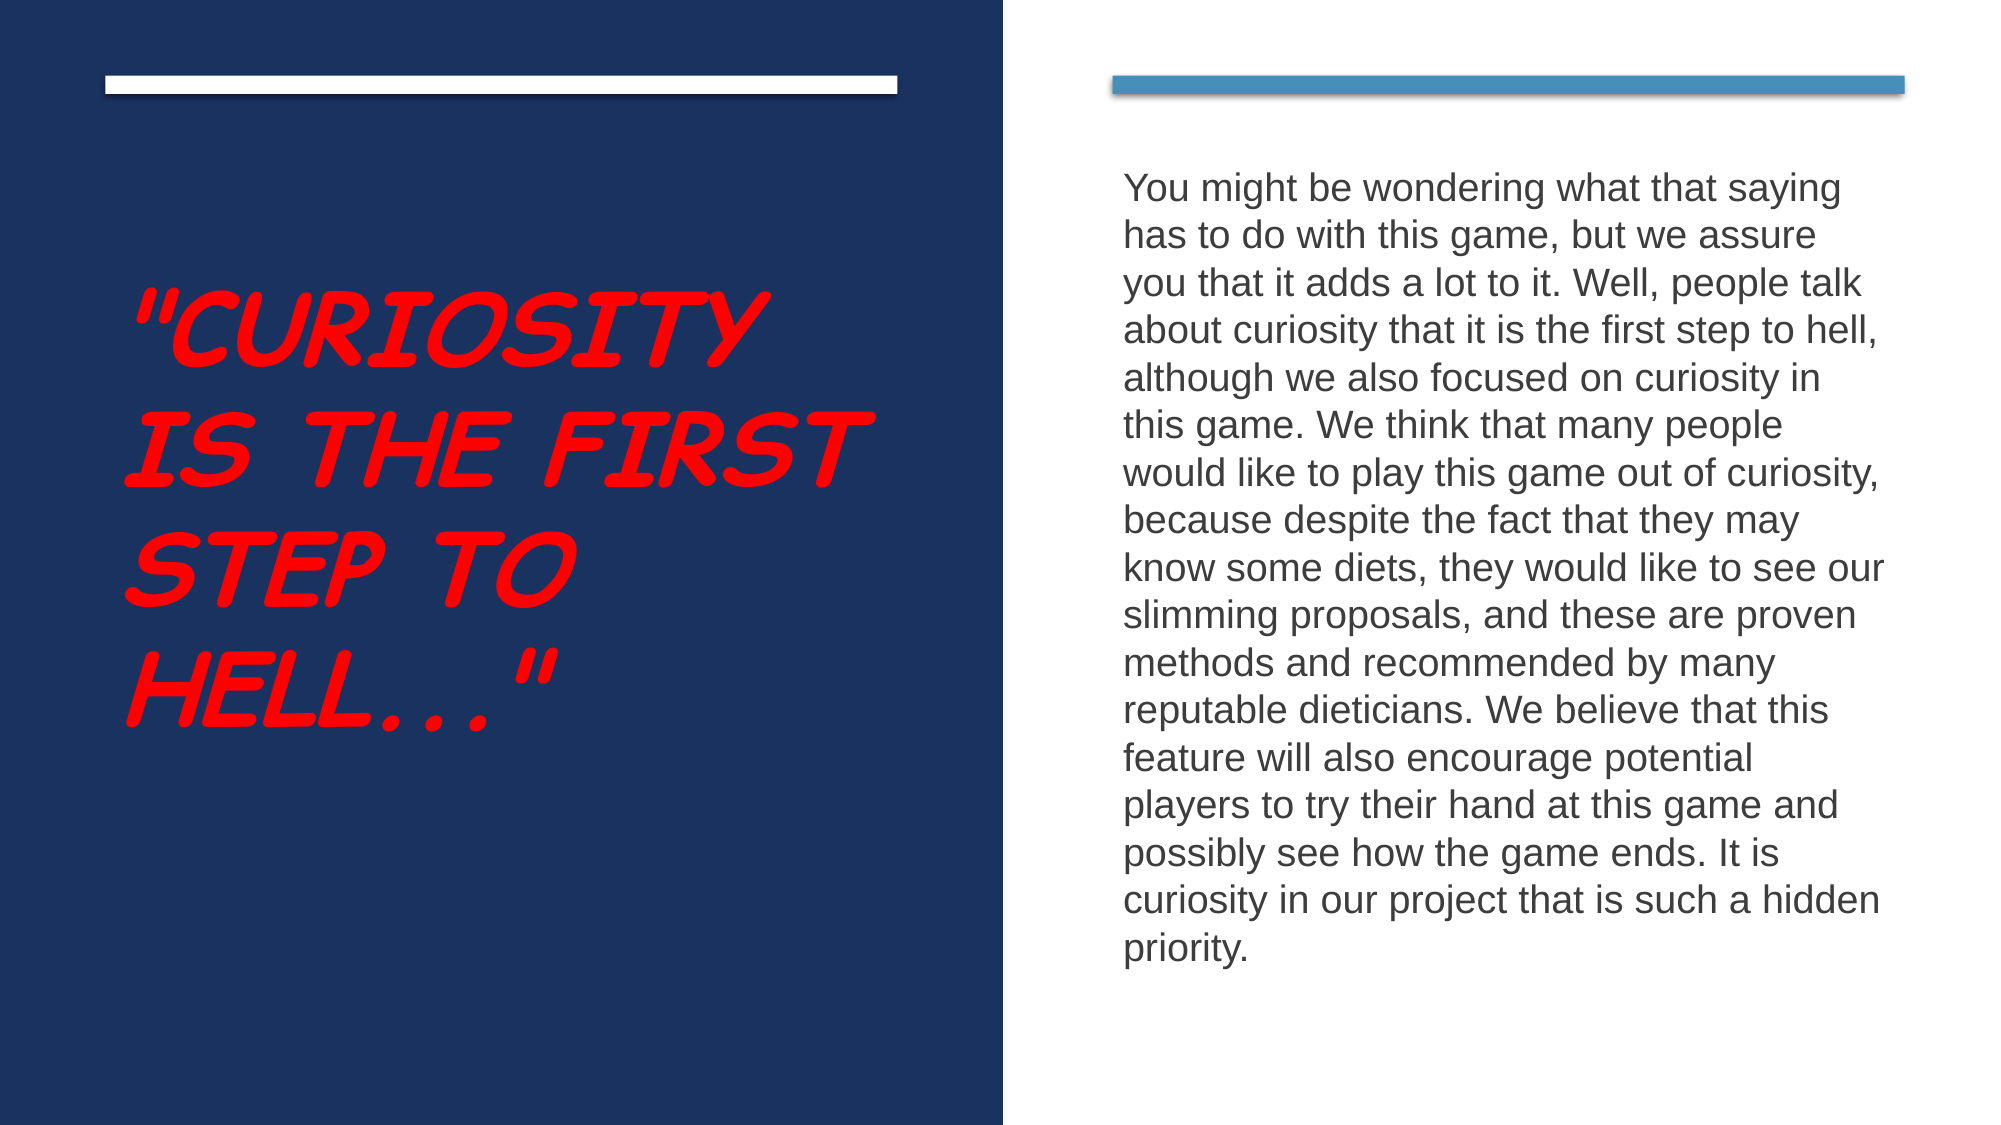

# "CURIOSITY IS THE FIRST STEP TO HELL..."

You might be wondering what that saying has to do with this game, but we assure you that it adds a lot to it. Well, people talk about curiosity that it is the first step to hell, although we also focused on curiosity in this game. We think that many people would like to play this game out of curiosity, because despite the fact that they may know some diets, they would like to see our slimming proposals, and these are proven methods and recommended by many reputable dieticians. We believe that this feature will also encourage potential players to try their hand at this game and possibly see how the game ends. It is curiosity in our project that is such a hidden priority.